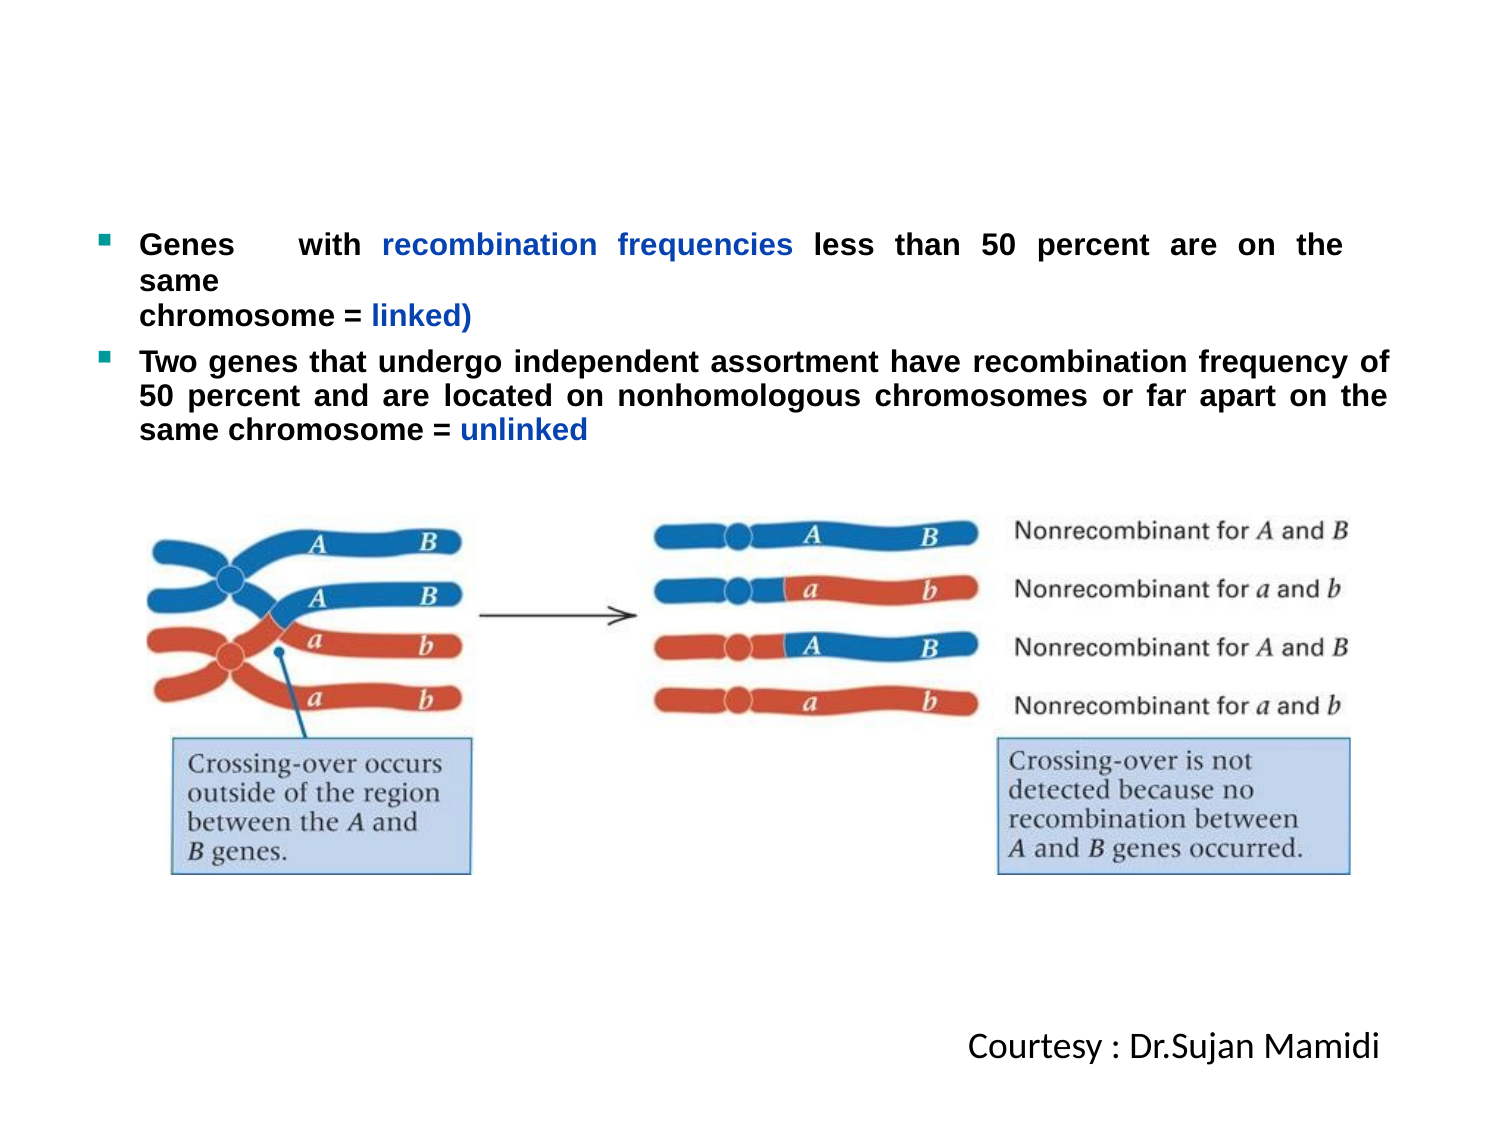

Genes	with	recombination	frequencies	less	than	50	percent	are	on	the	same
chromosome = linked)
Two genes that undergo independent assortment have recombination frequency of  50 percent and are located on nonhomologous chromosomes or far apart on the  same chromosome = unlinked

Courtesy : Dr.Sujan Mamidi